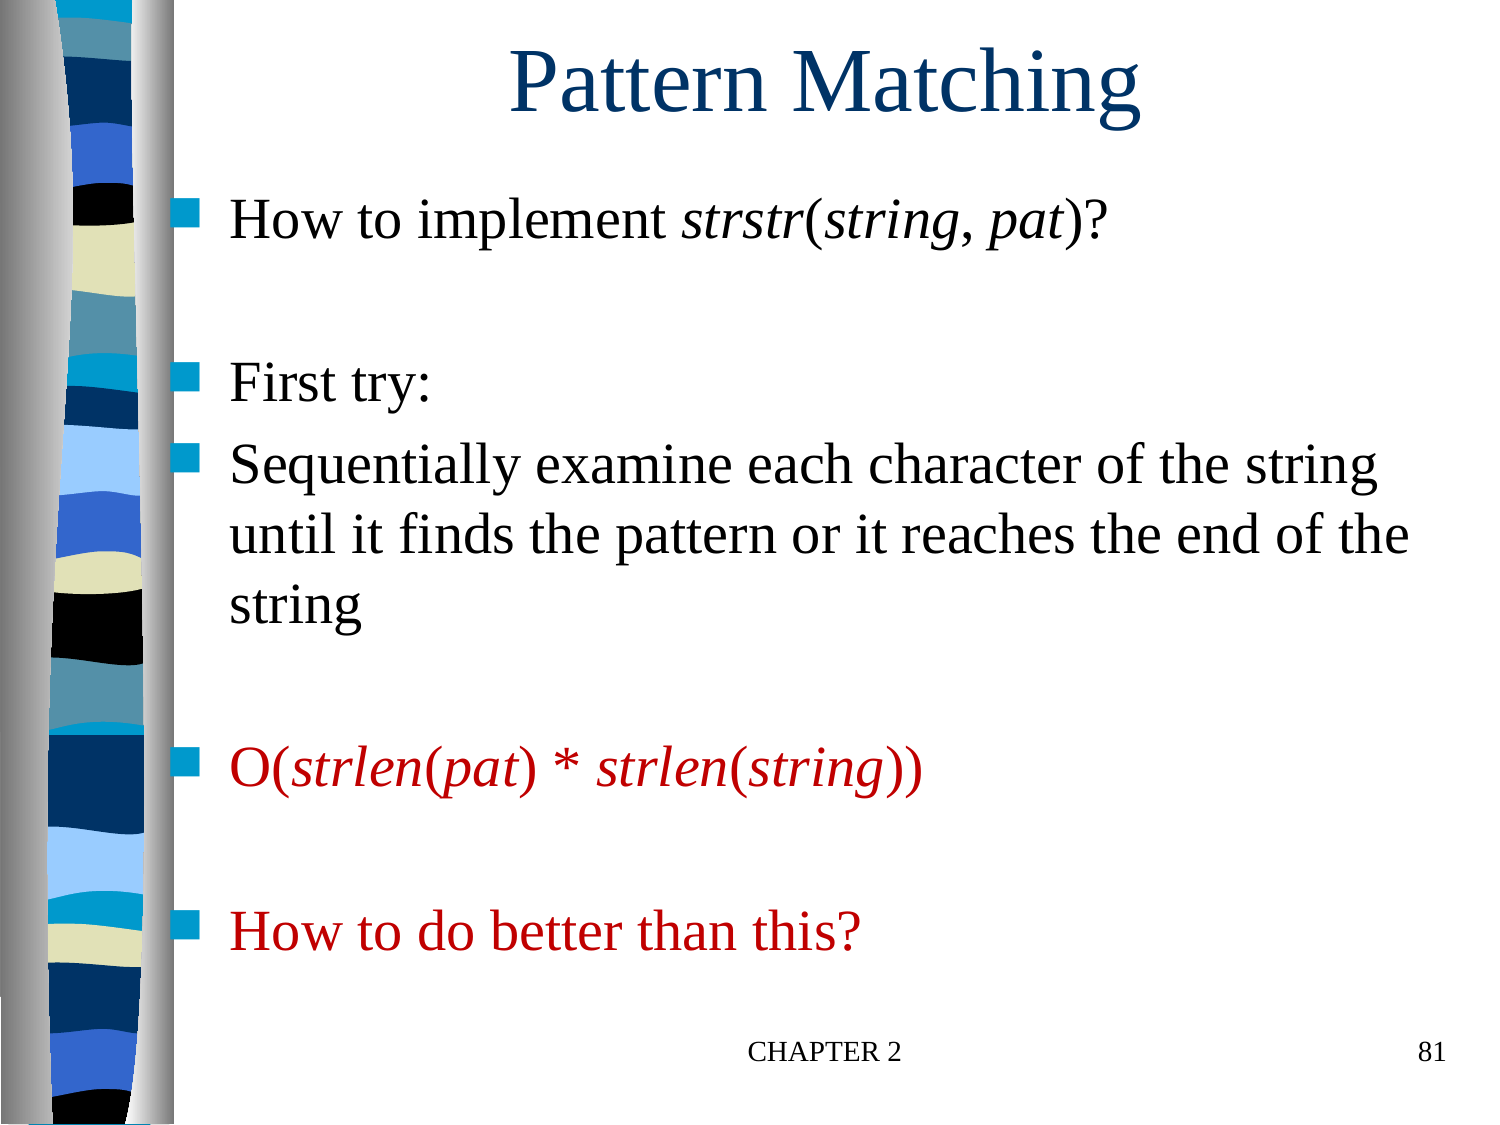

# Pattern Matching
How to implement strstr(string, pat)?

First try:
Sequentially examine each character of the string until it finds the pattern or it reaches the end of the string

O(strlen(pat) * strlen(string))

How to do better than this?

CHAPTER 2
81